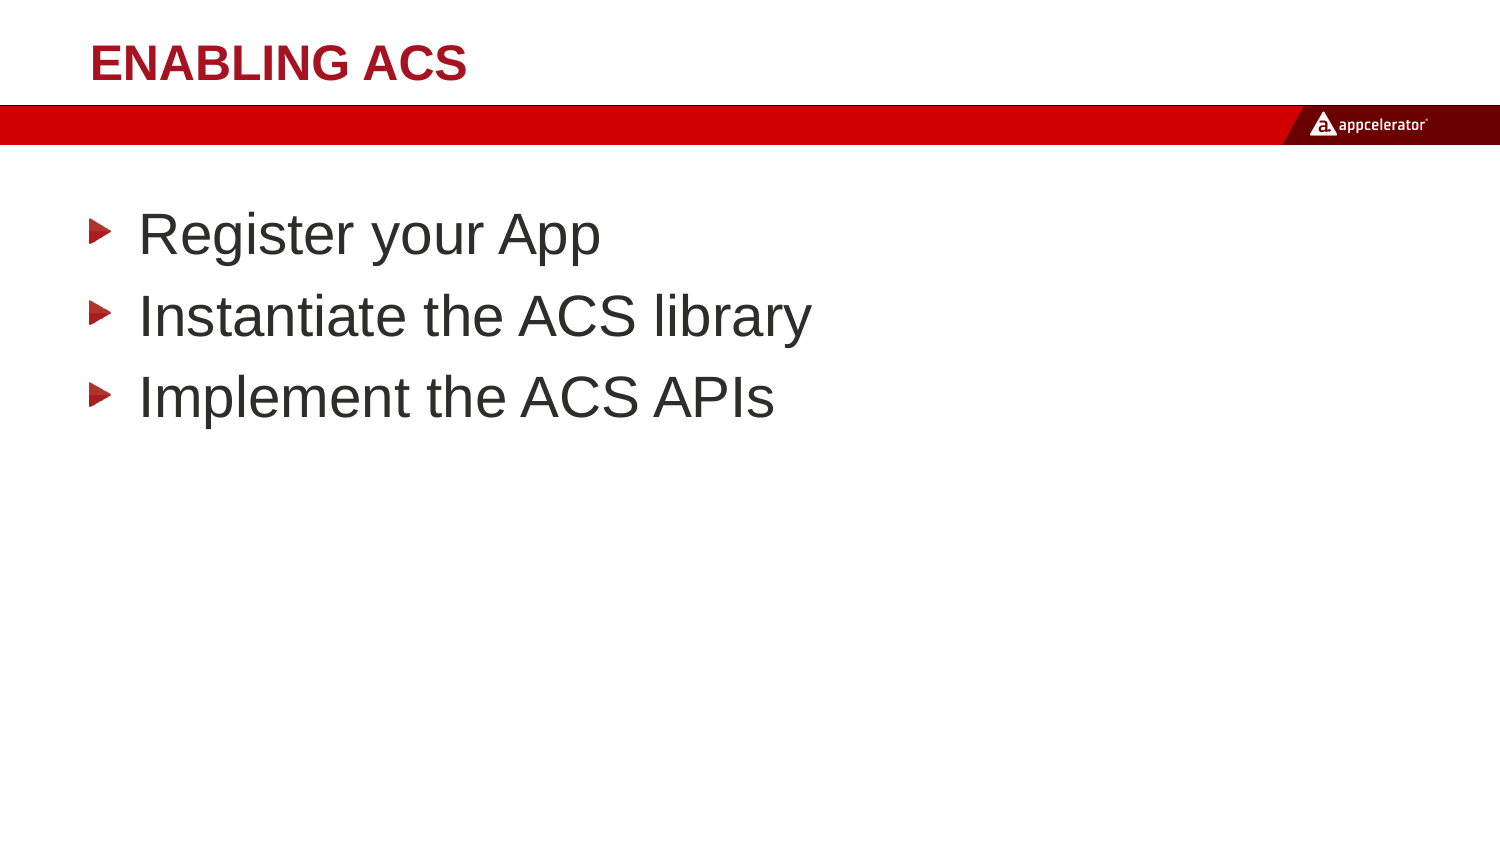

# Enabling ACS
Register your App
Instantiate the ACS library
Implement the ACS APIs